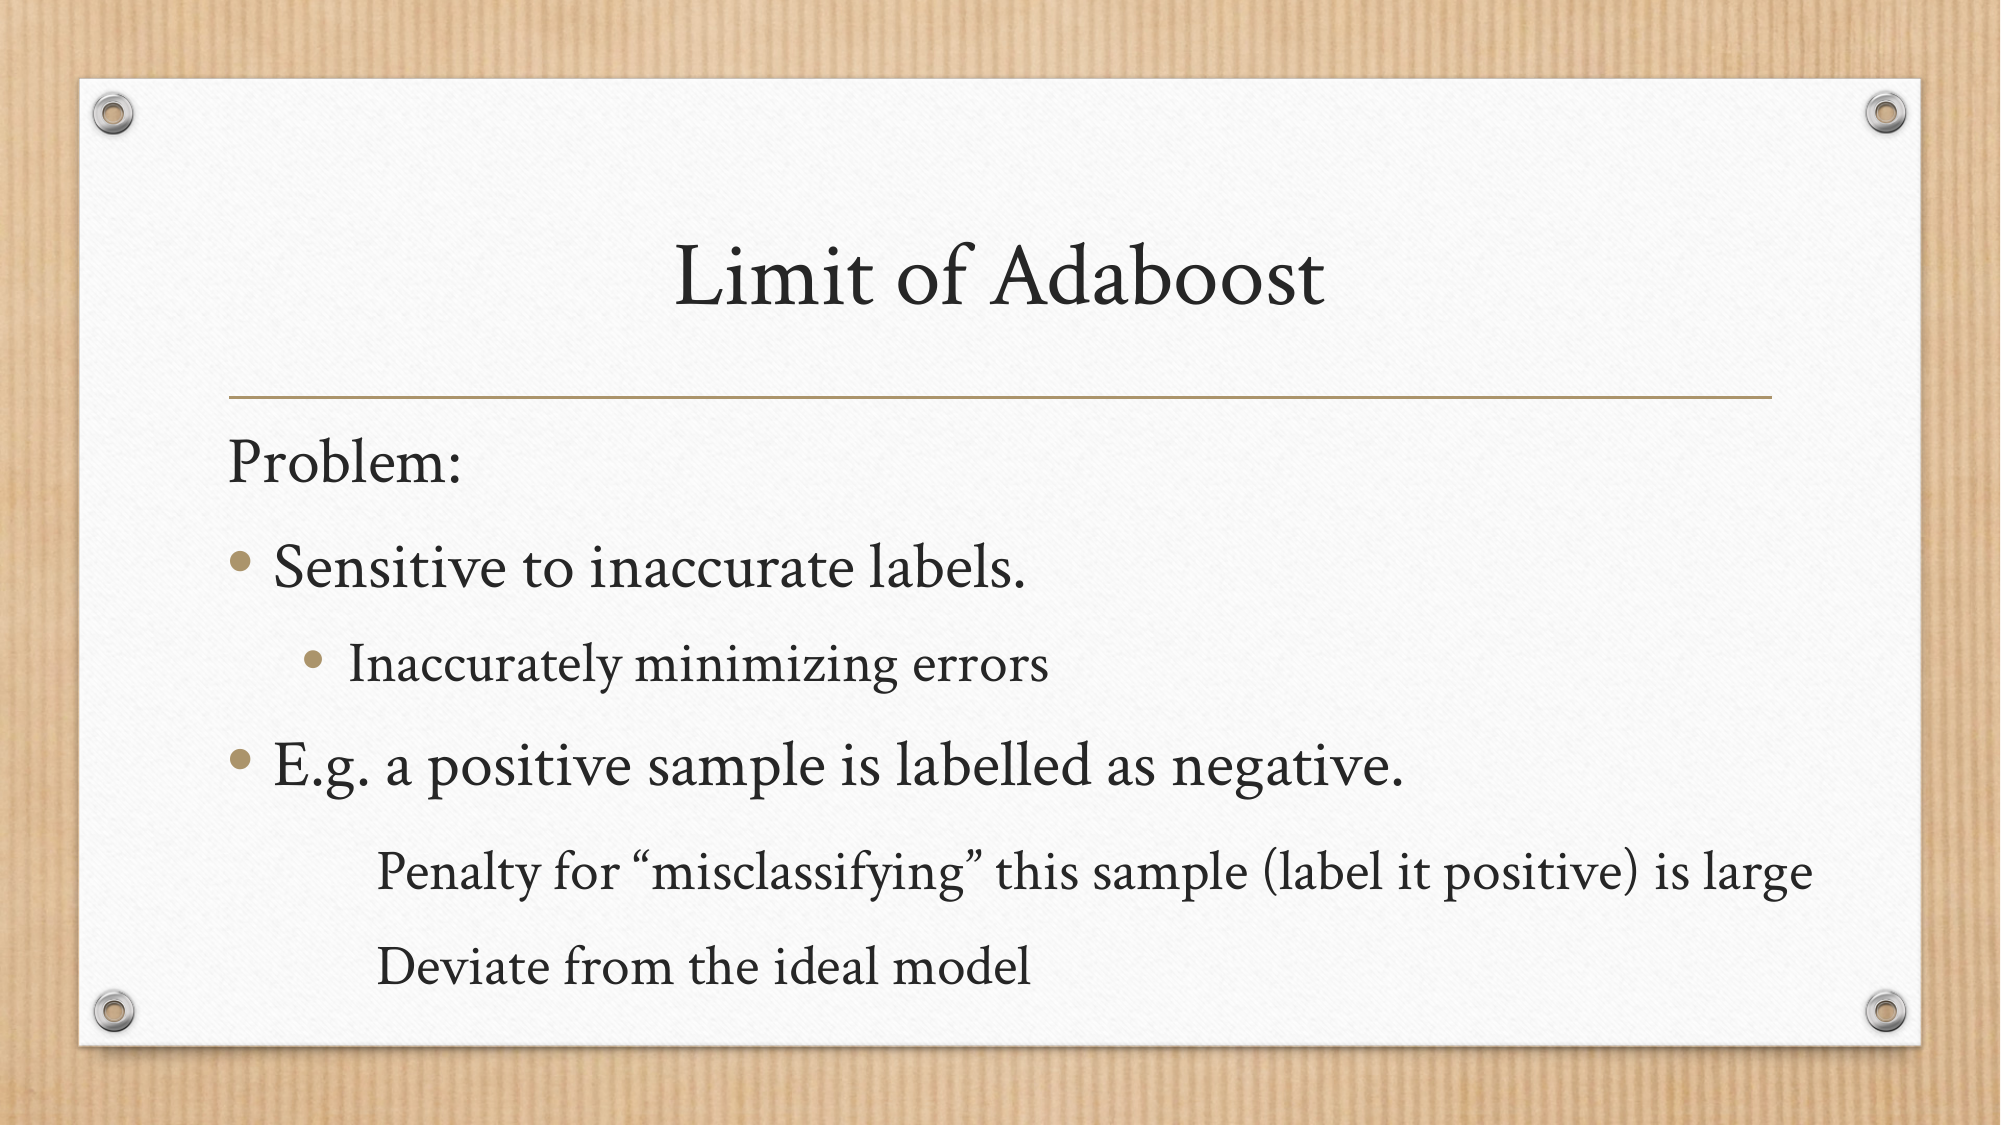

# Limit of Adaboost
Problem:
Sensitive to inaccurate labels.
Inaccurately minimizing errors
E.g. a positive sample is labelled as negative.
		Penalty for “misclassifying” this sample (label it positive) is large
		Deviate from the ideal model